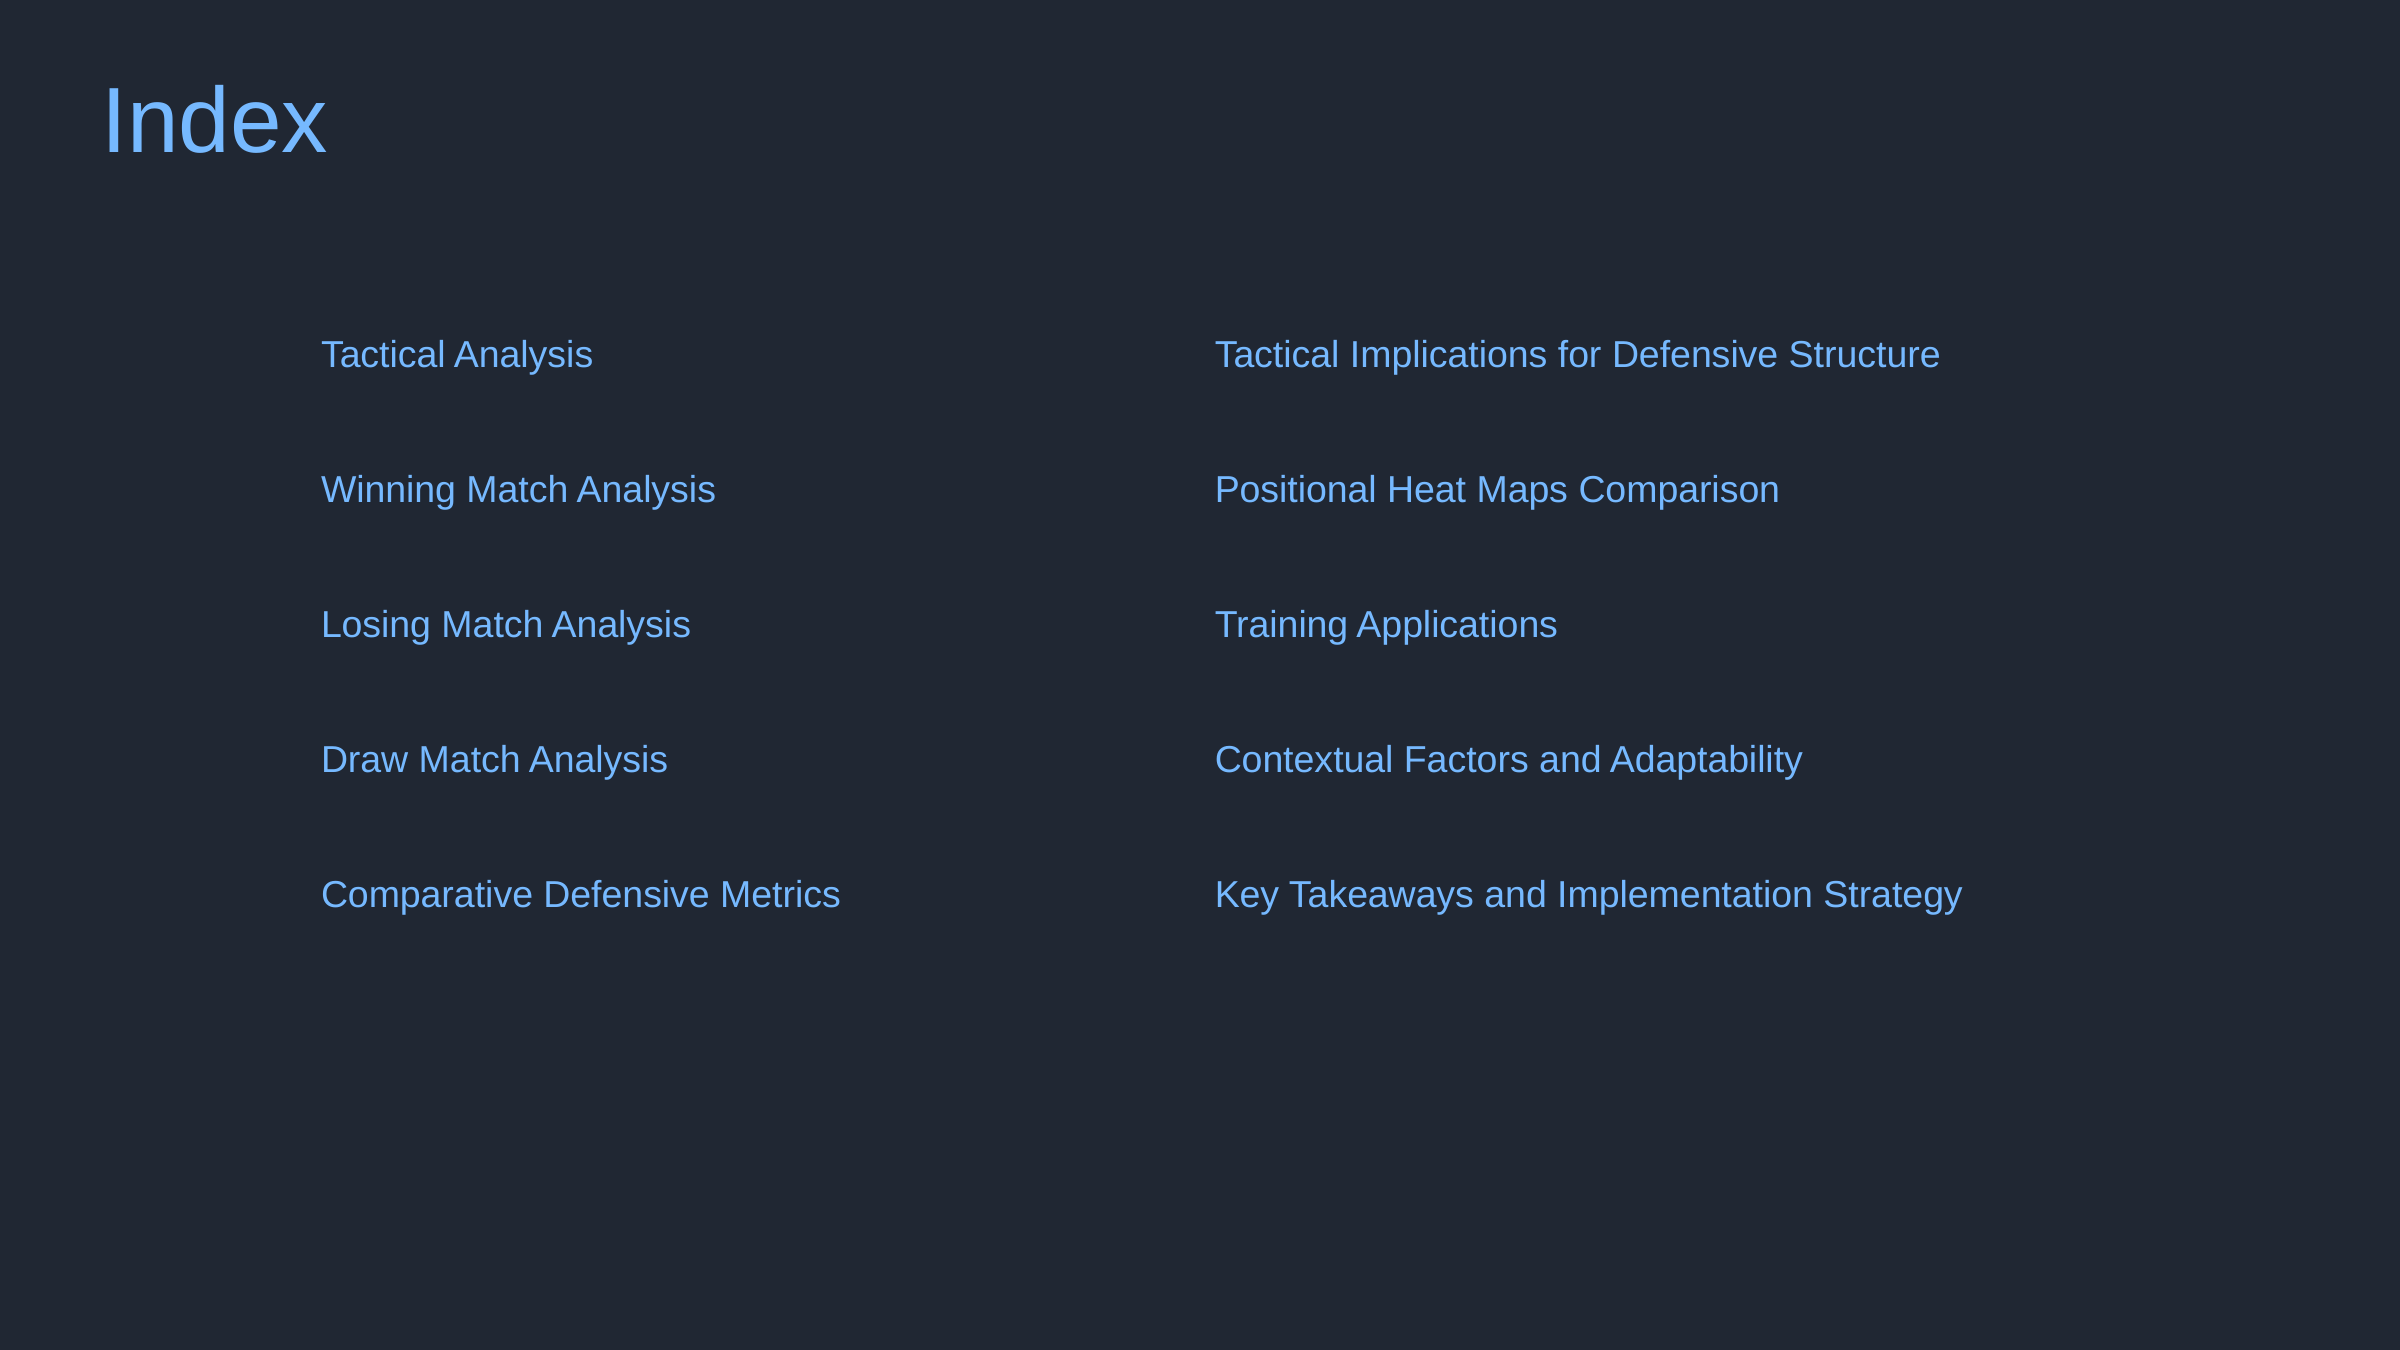

Index
Tactical Analysis

Winning Match Analysis

Losing Match Analysis

Draw Match Analysis

Comparative Defensive Metrics

Tactical Implications for Defensive Structure

Positional Heat Maps Comparison

Training Applications

Contextual Factors and Adaptability

Key Takeaways and Implementation Strategy